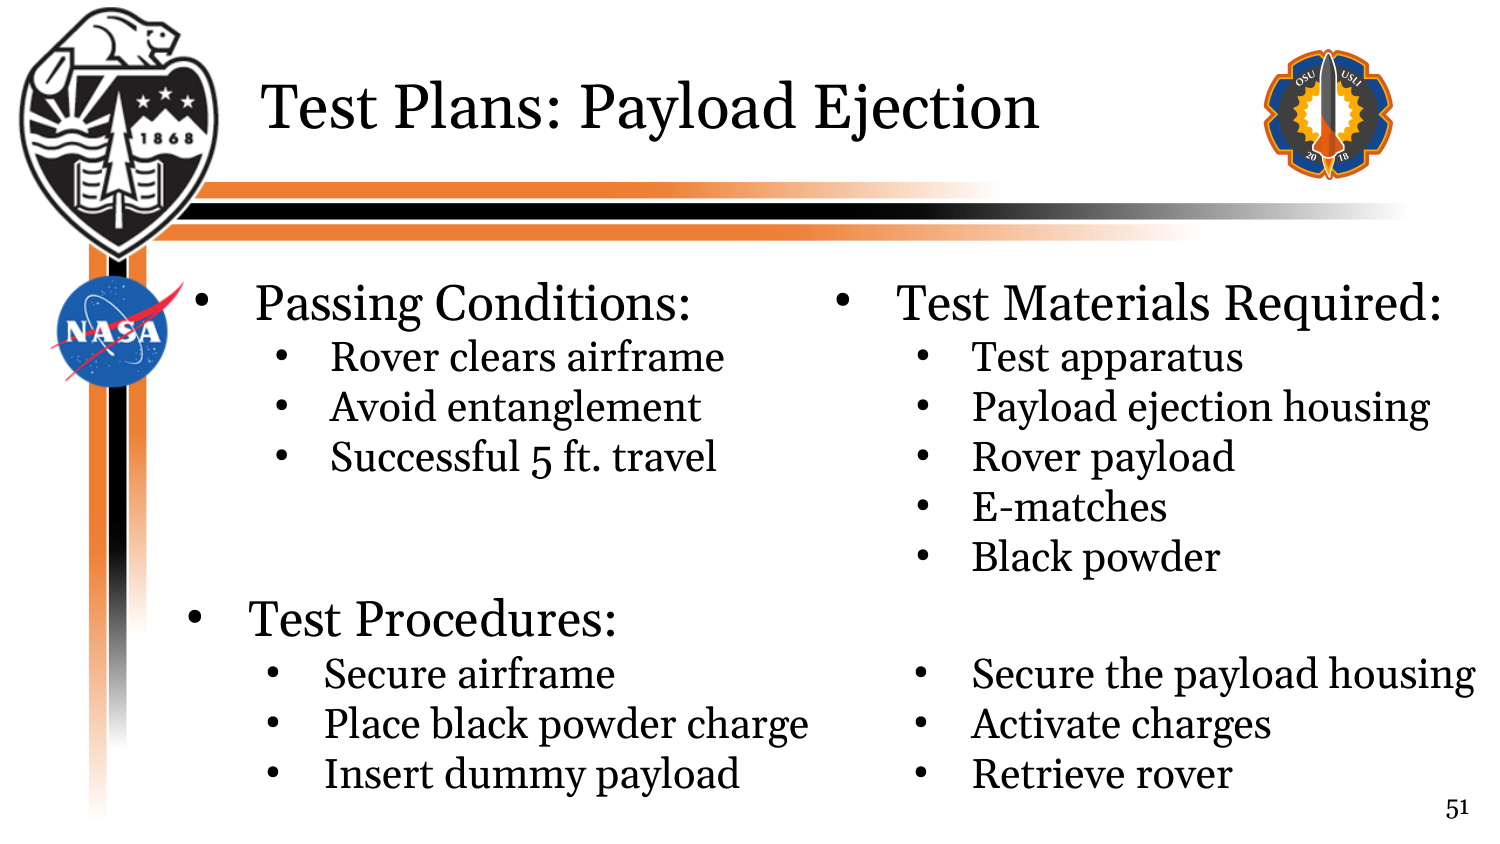

51
# Test Plans: Payload Ejection
Passing Conditions:
Rover clears airframe
Avoid entanglement
Successful 5 ft. travel
Test Materials Required:
Test apparatus
Payload ejection housing
Rover payload
E-matches
Black powder
Test Procedures:
Secure airframe
Place black powder charge
Insert dummy payload

Secure the payload housing
Activate charges
Retrieve rover

51